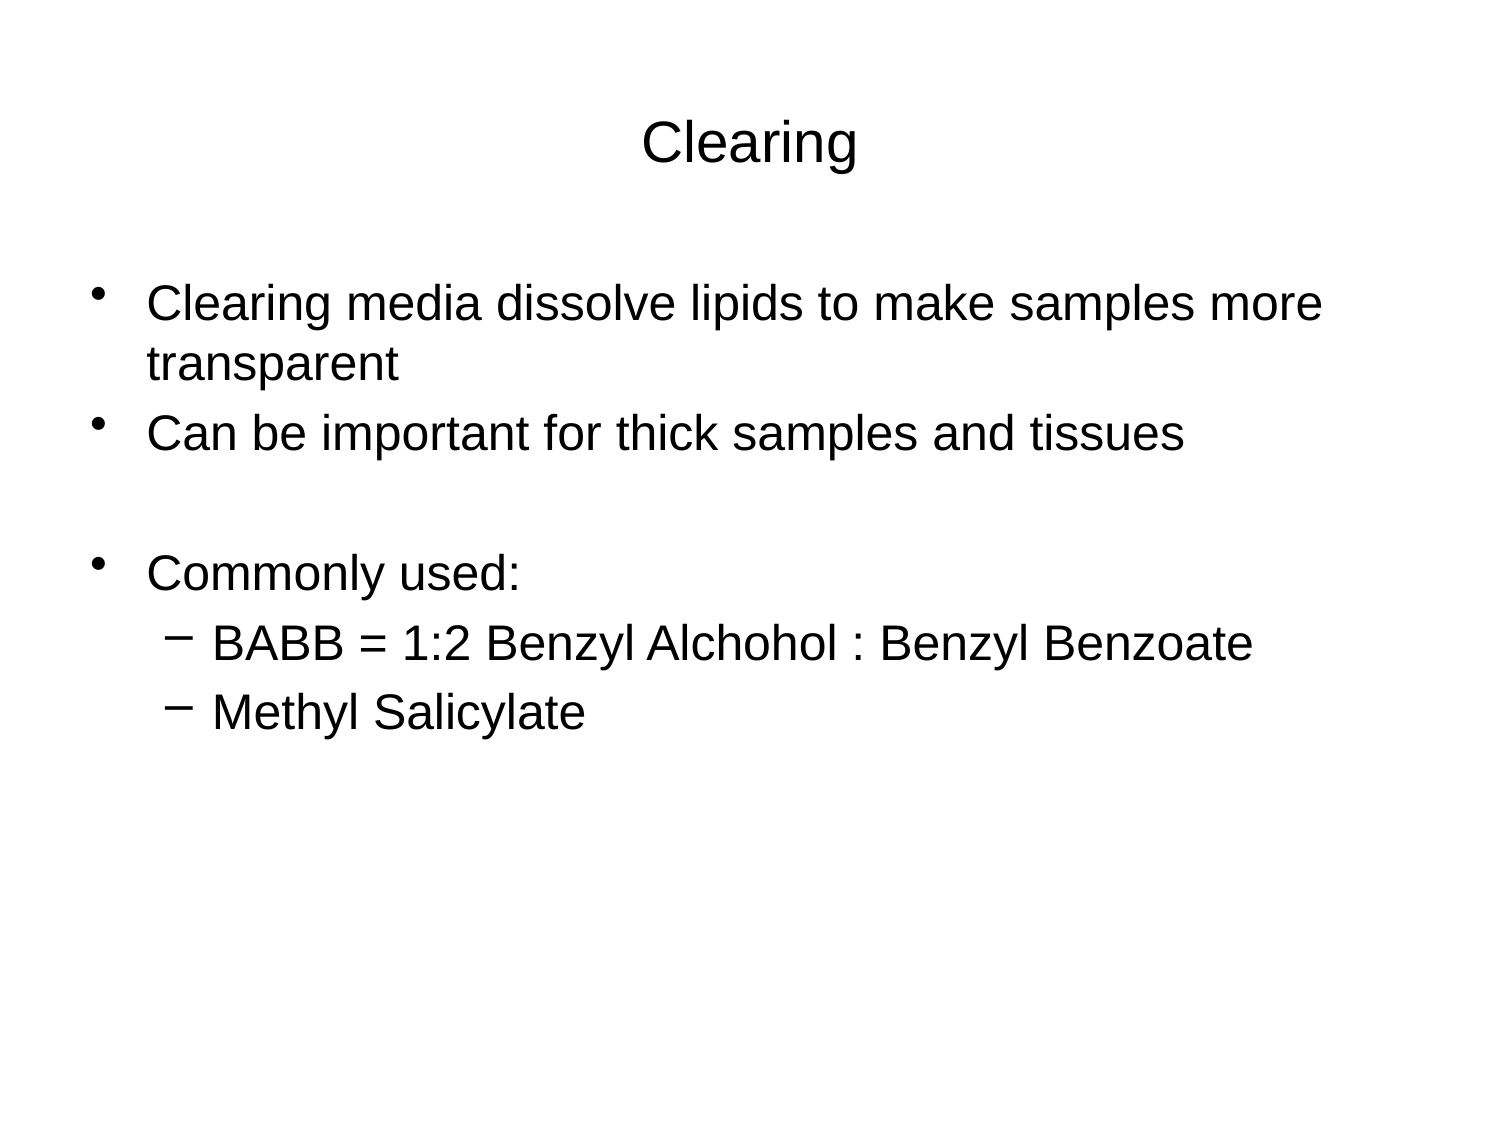

# Clearing
Clearing media dissolve lipids to make samples more transparent
Can be important for thick samples and tissues

Commonly used:
BABB = 1:2 Benzyl Alchohol : Benzyl Benzoate
Methyl Salicylate